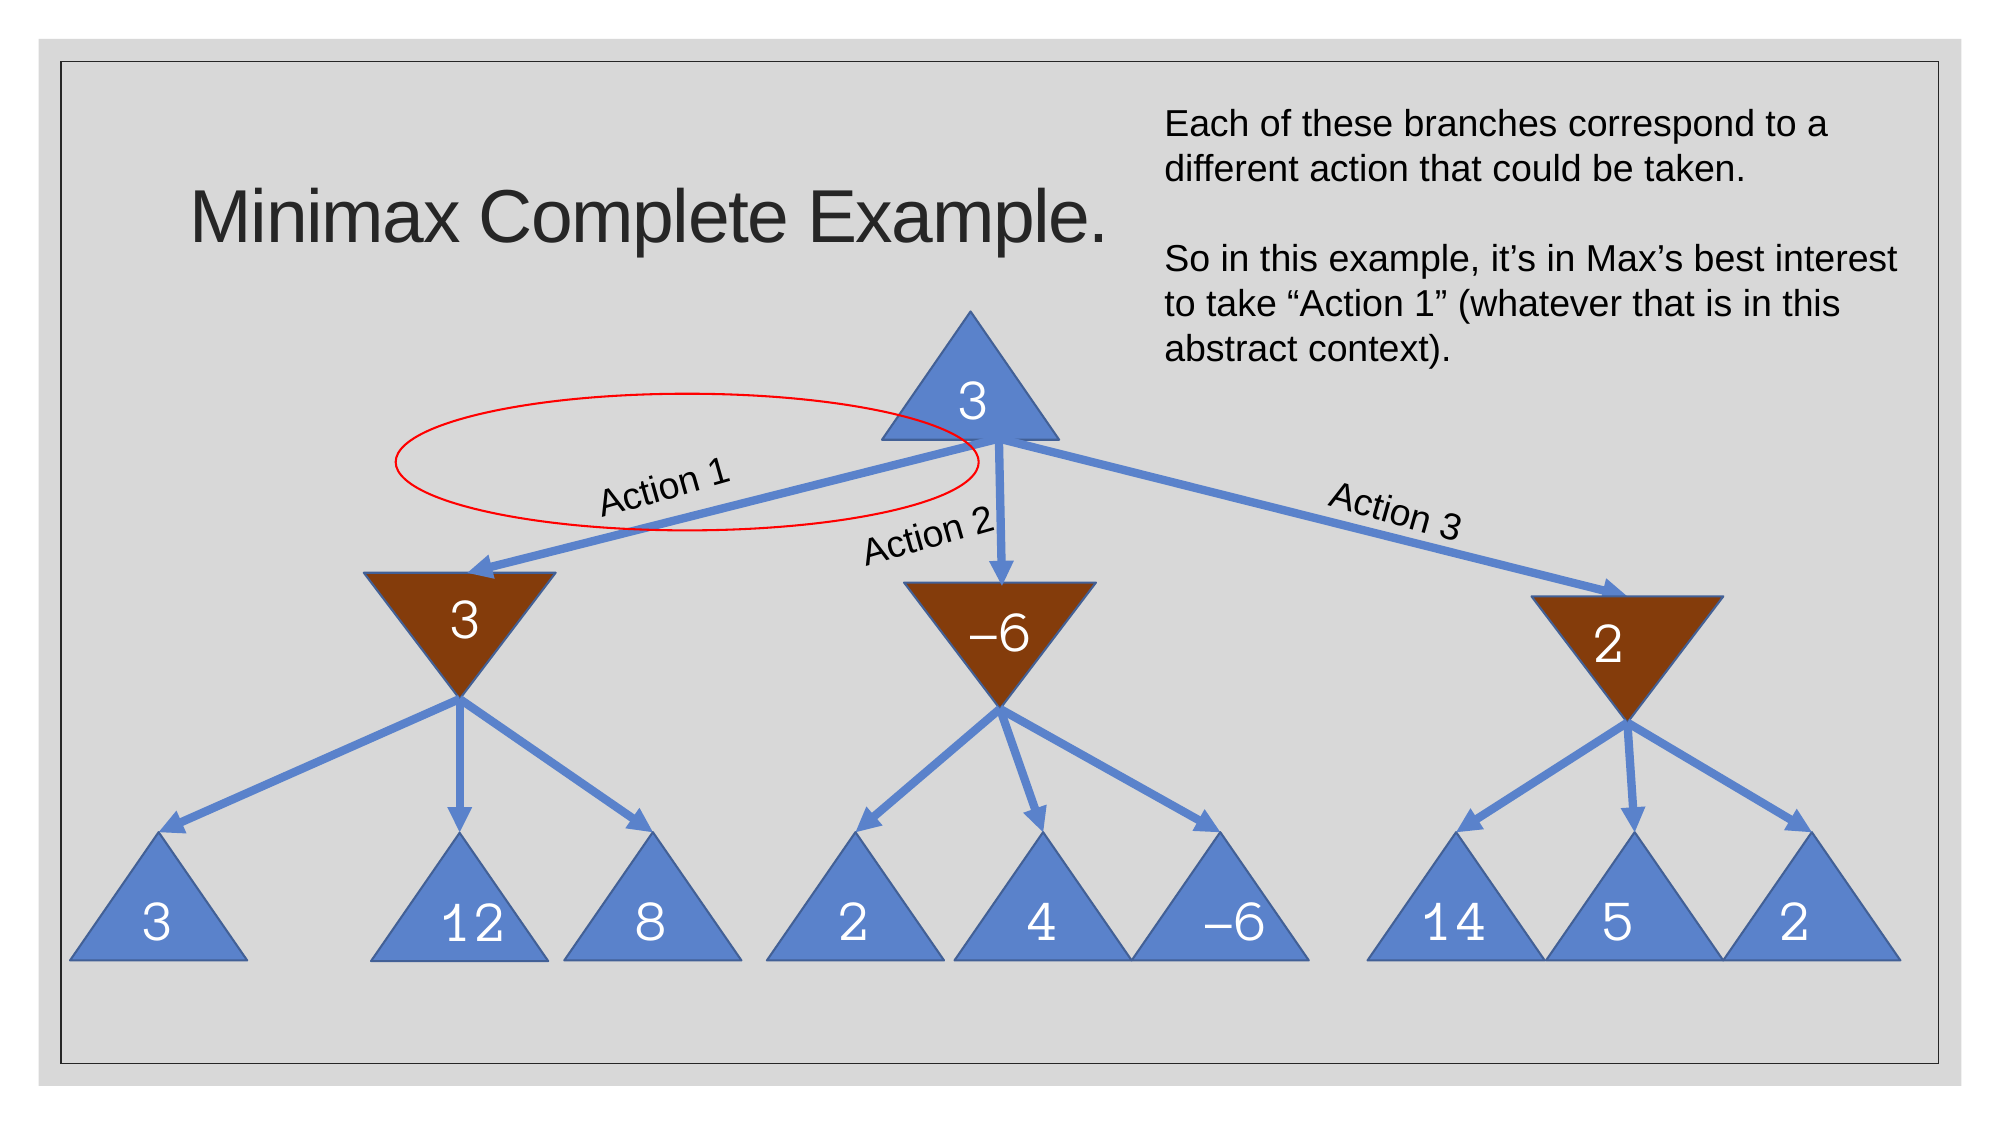

Each of these branches correspond to a different action that could be taken.

So in this example, it’s in Max’s best interest to take “Action 1” (whatever that is in this abstract context).

# Minimax Complete Example.

3

Action 1
Action 3
Action 2

3

-6

2

3

8

2

4

-6

14

5

2

12